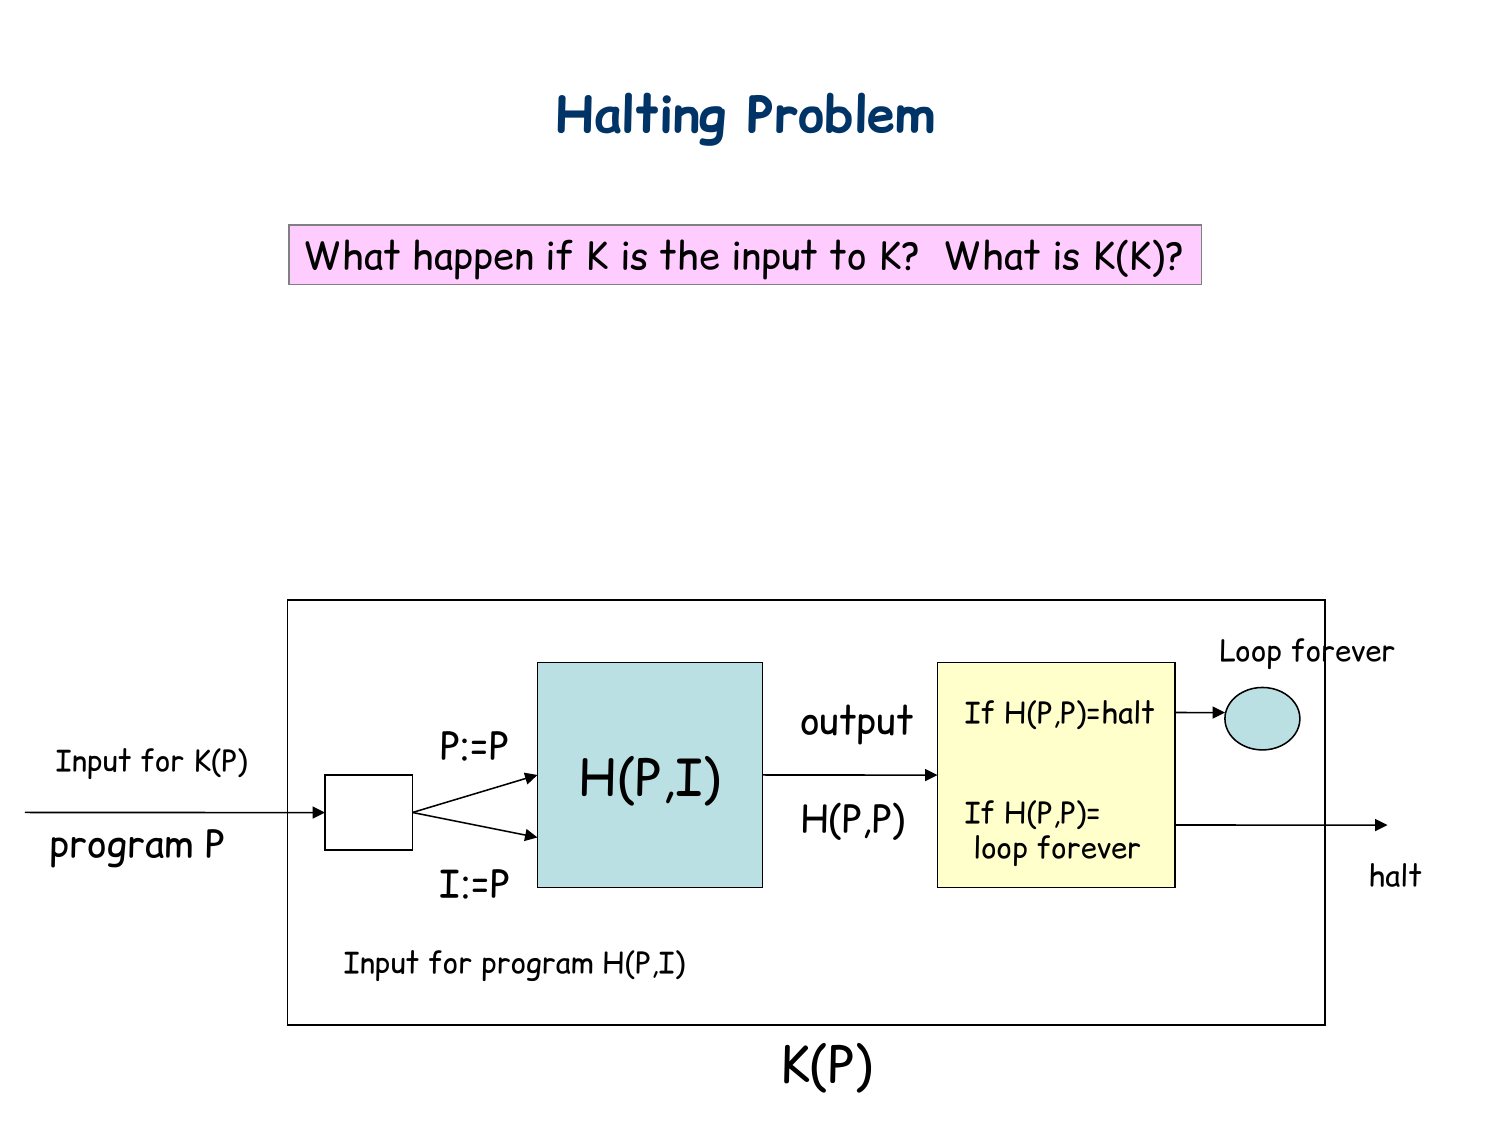

Halting Problem
What happen if K is the input to K?  What is K(K)?

Loop forever
H(P,I)

If H(P,P)=halt

output

P:=P
Input for K(P)

H(P,P)
If H(P,P)=
 loop forever

program P

halt
I:=P
Input for program H(P,I)
K(P)